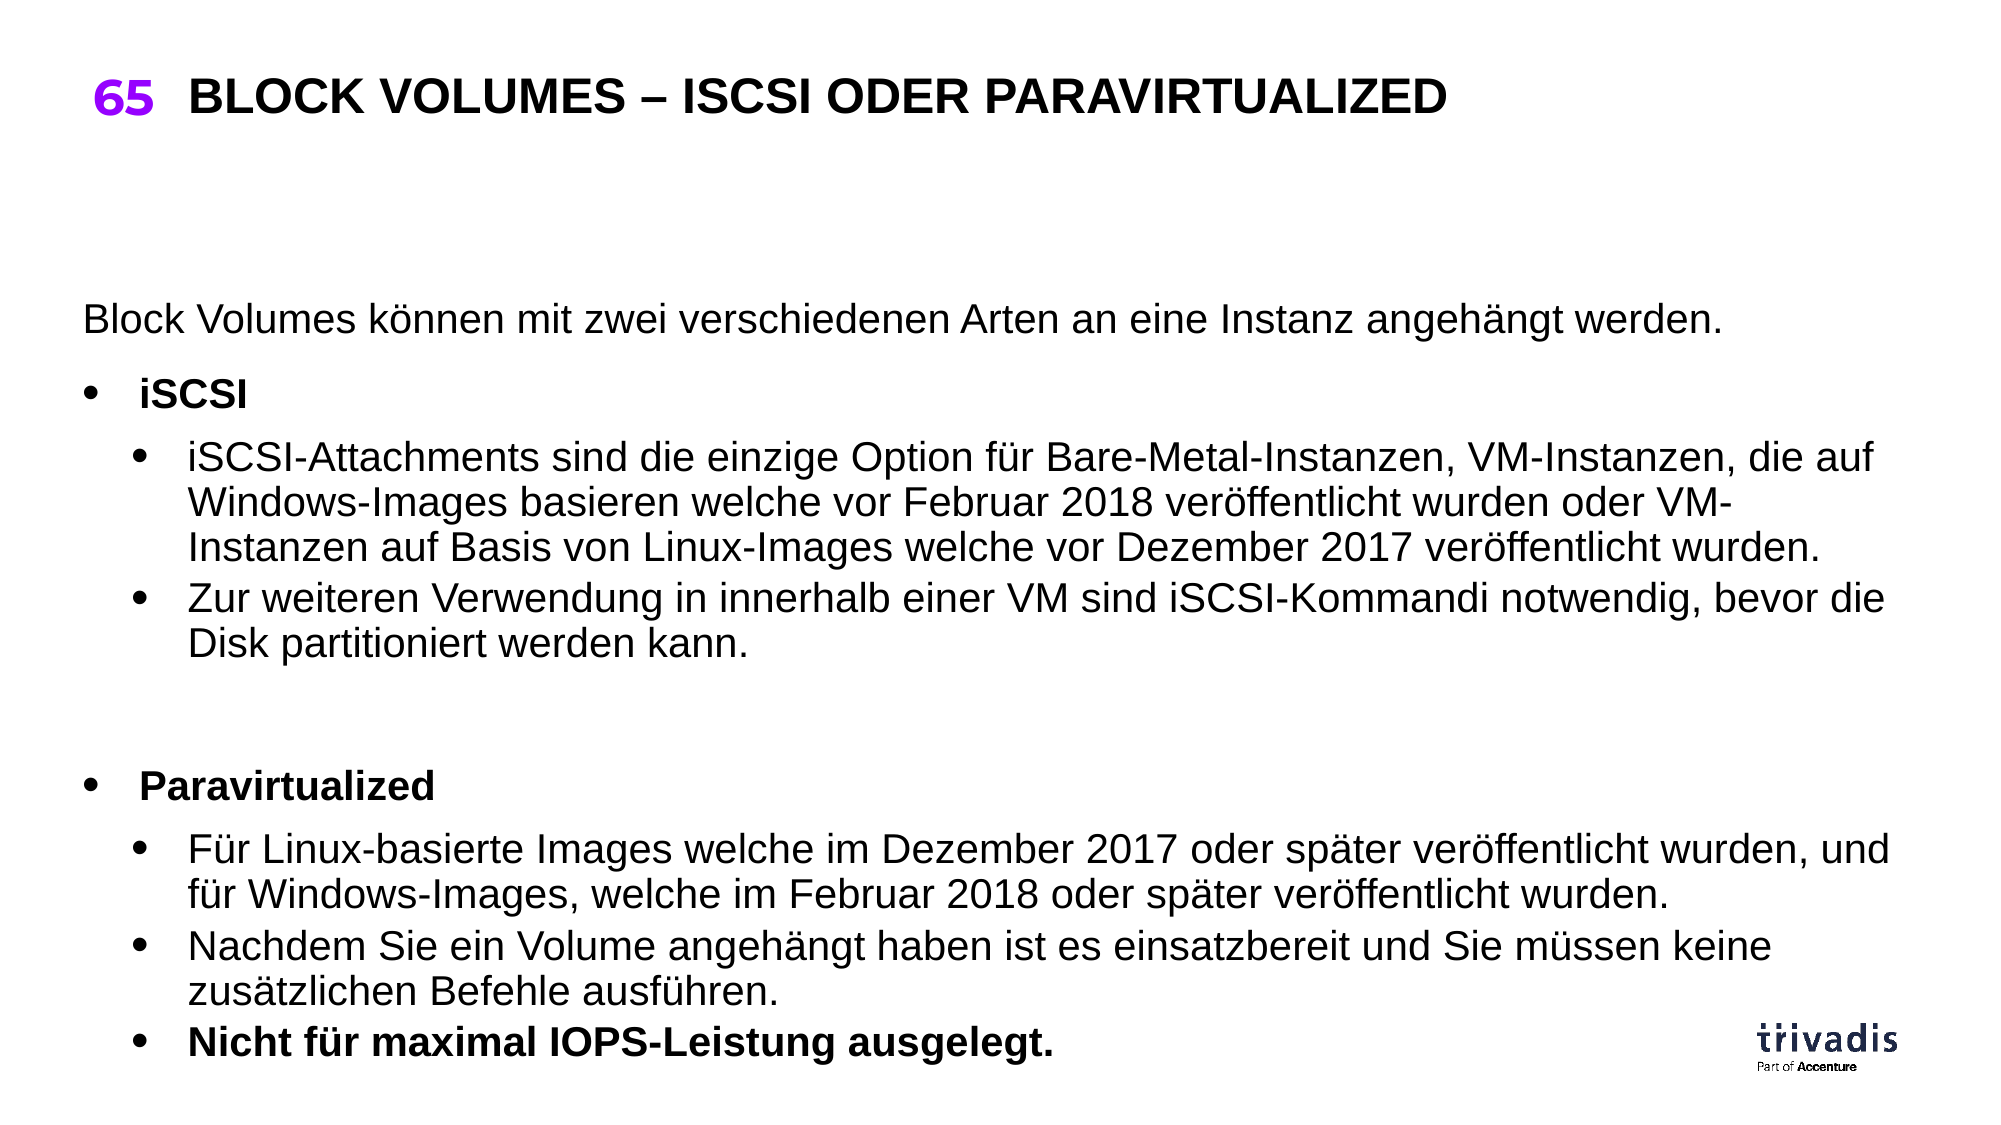

# Block volumes – ISCSI oder PARAVIRTUALIZED
Block Volumes können mit zwei verschiedenen Arten an eine Instanz angehängt werden.
iSCSI
iSCSI-Attachments sind die einzige Option für Bare-Metal-Instanzen, VM-Instanzen, die auf Windows-Images basieren welche vor Februar 2018 veröffentlicht wurden oder VM-Instanzen auf Basis von Linux-Images welche vor Dezember 2017 veröffentlicht wurden.
Zur weiteren Verwendung in innerhalb einer VM sind iSCSI-Kommandi notwendig, bevor die Disk partitioniert werden kann.

Paravirtualized
Für Linux-basierte Images welche im Dezember 2017 oder später veröffentlicht wurden, und für Windows-Images, welche im Februar 2018 oder später veröffentlicht wurden.
Nachdem Sie ein Volume angehängt haben ist es einsatzbereit und Sie müssen keine zusätzlichen Befehle ausführen.
Nicht für maximal IOPS-Leistung ausgelegt.